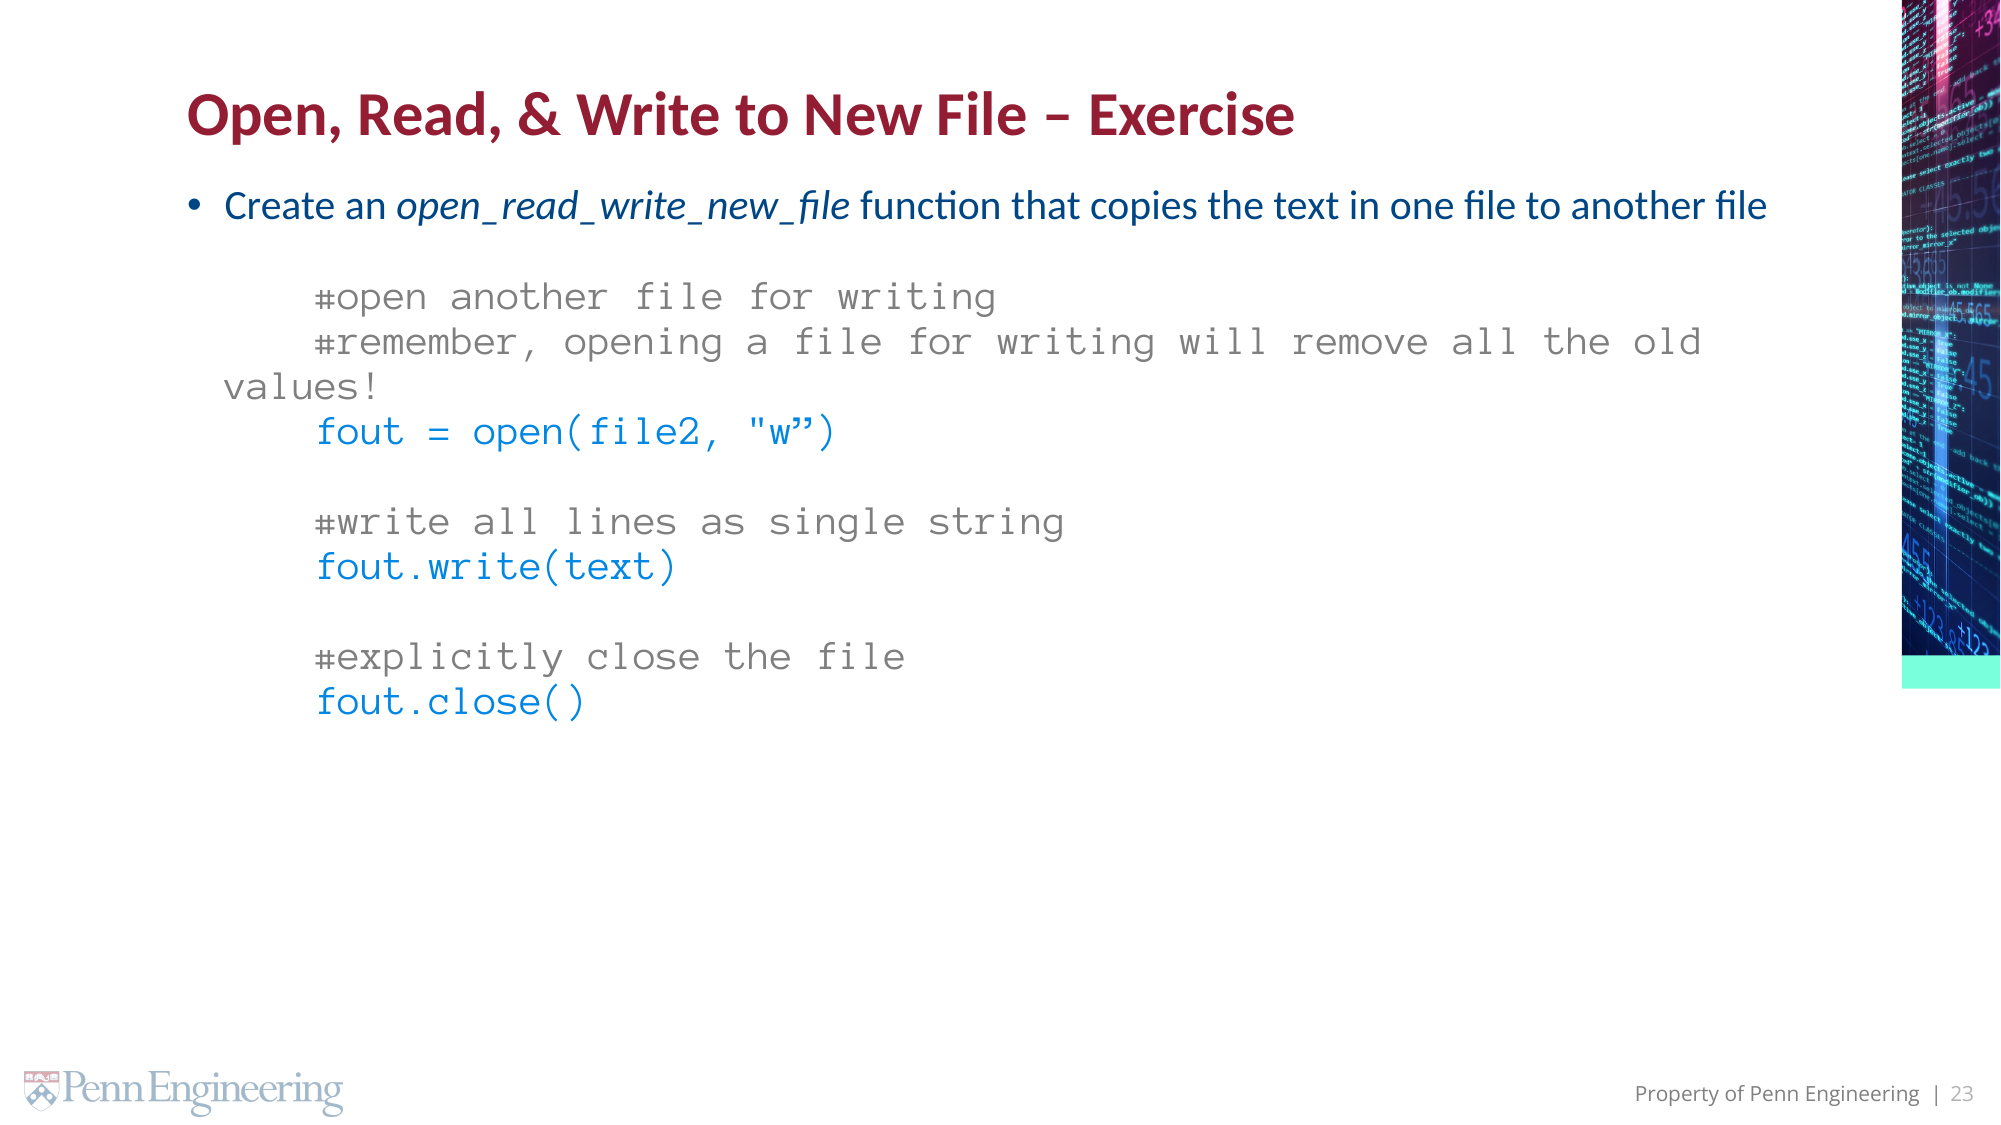

# Open, Read, & Write to New File – Exercise
Create an open_read_write_new_file function that copies the text in one file to another file
    #open another file for writing
    #remember, opening a file for writing will remove all the old values!
    fout = open(file2, "w”)
    #write all lines as single string
    fout.write(text)
    #explicitly close the file
    fout.close()

23